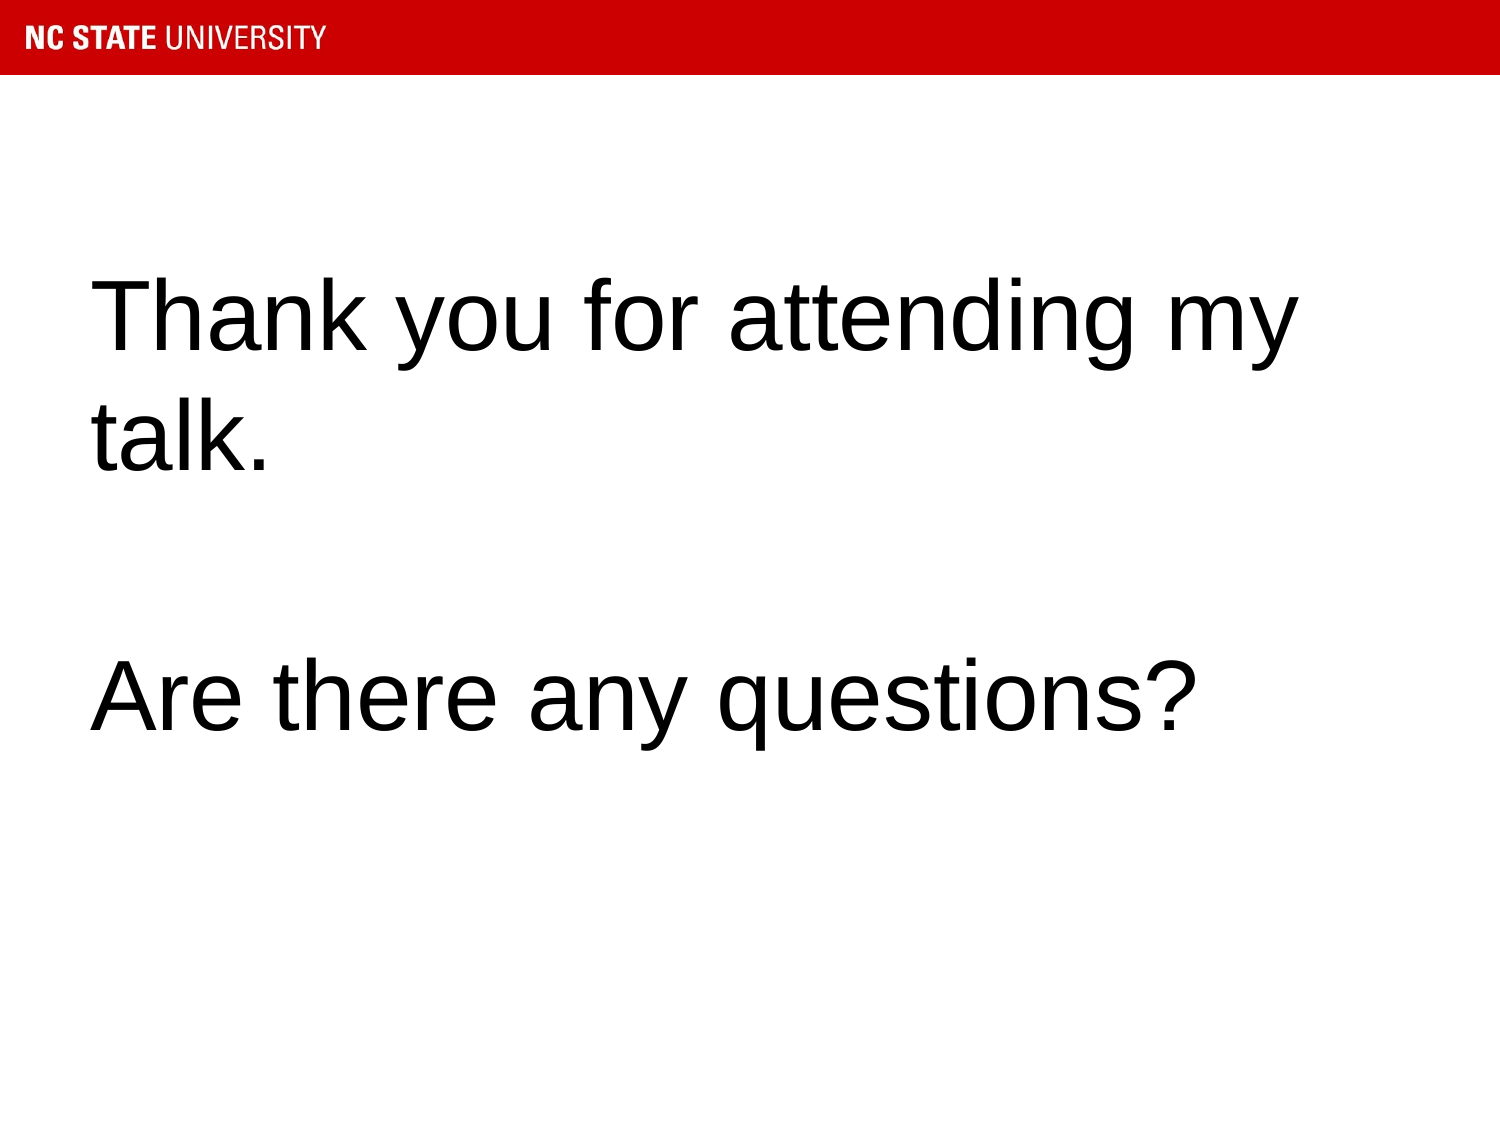

Thank you for attending my talk.

Are there any questions?